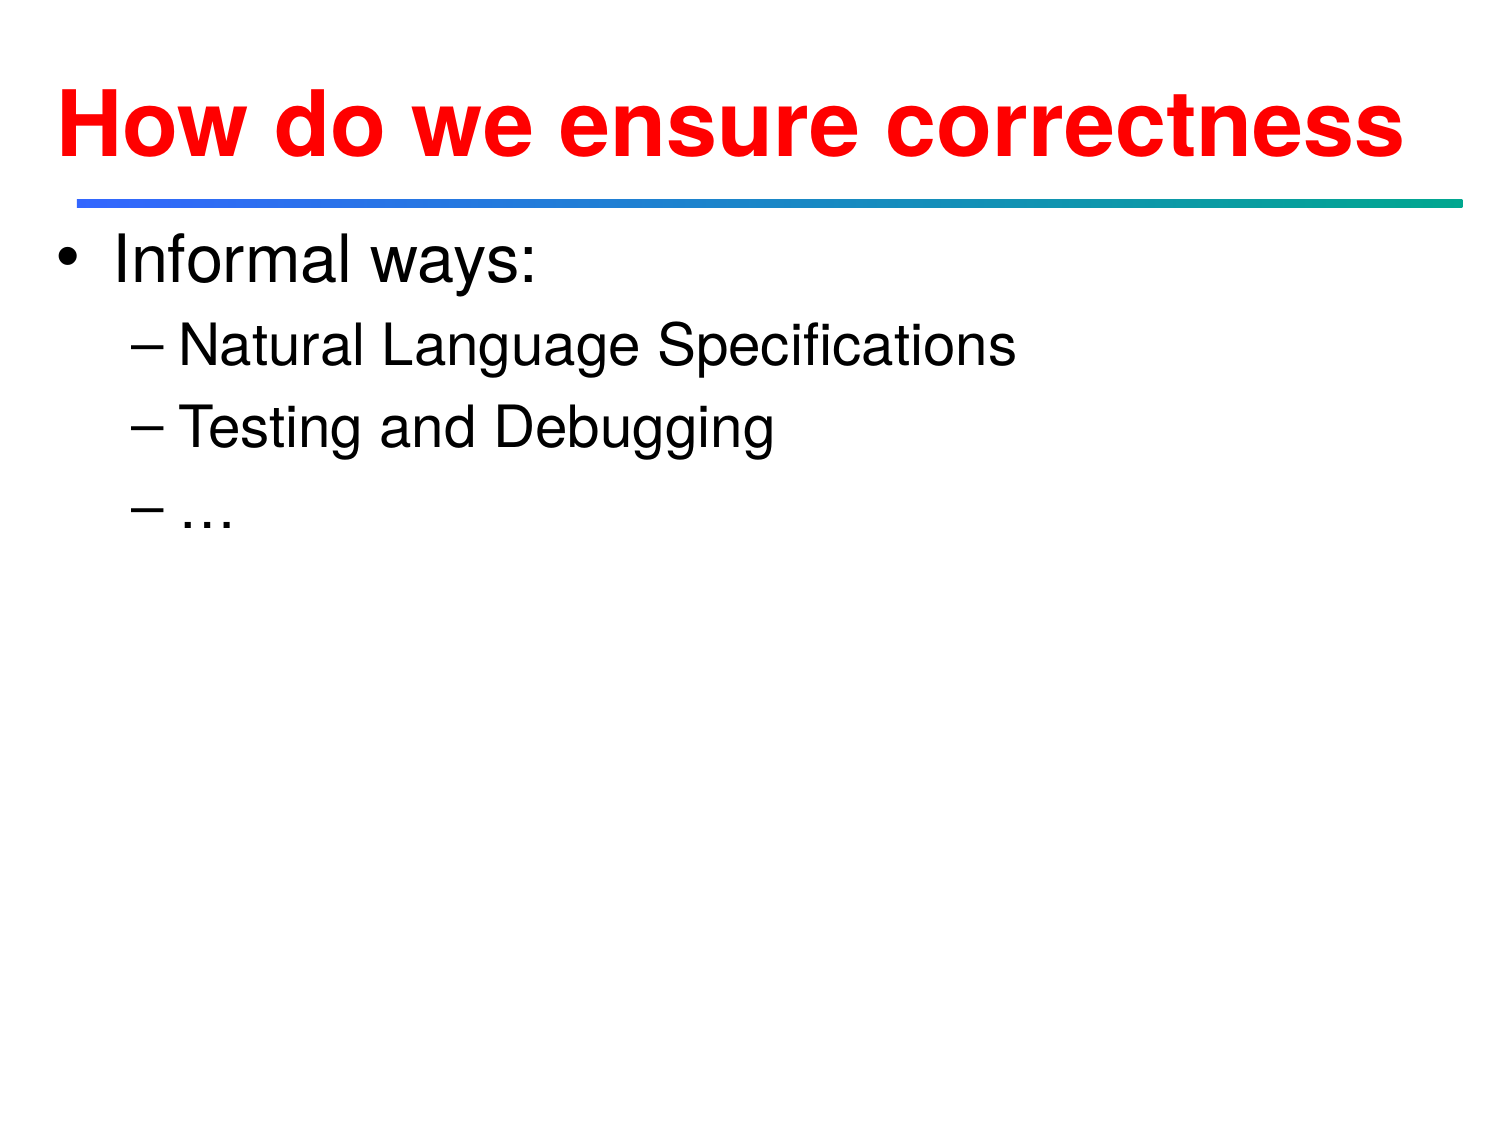

# How do we ensure correctness
Informal ways:
Natural Language Specifications
Testing and Debugging
…